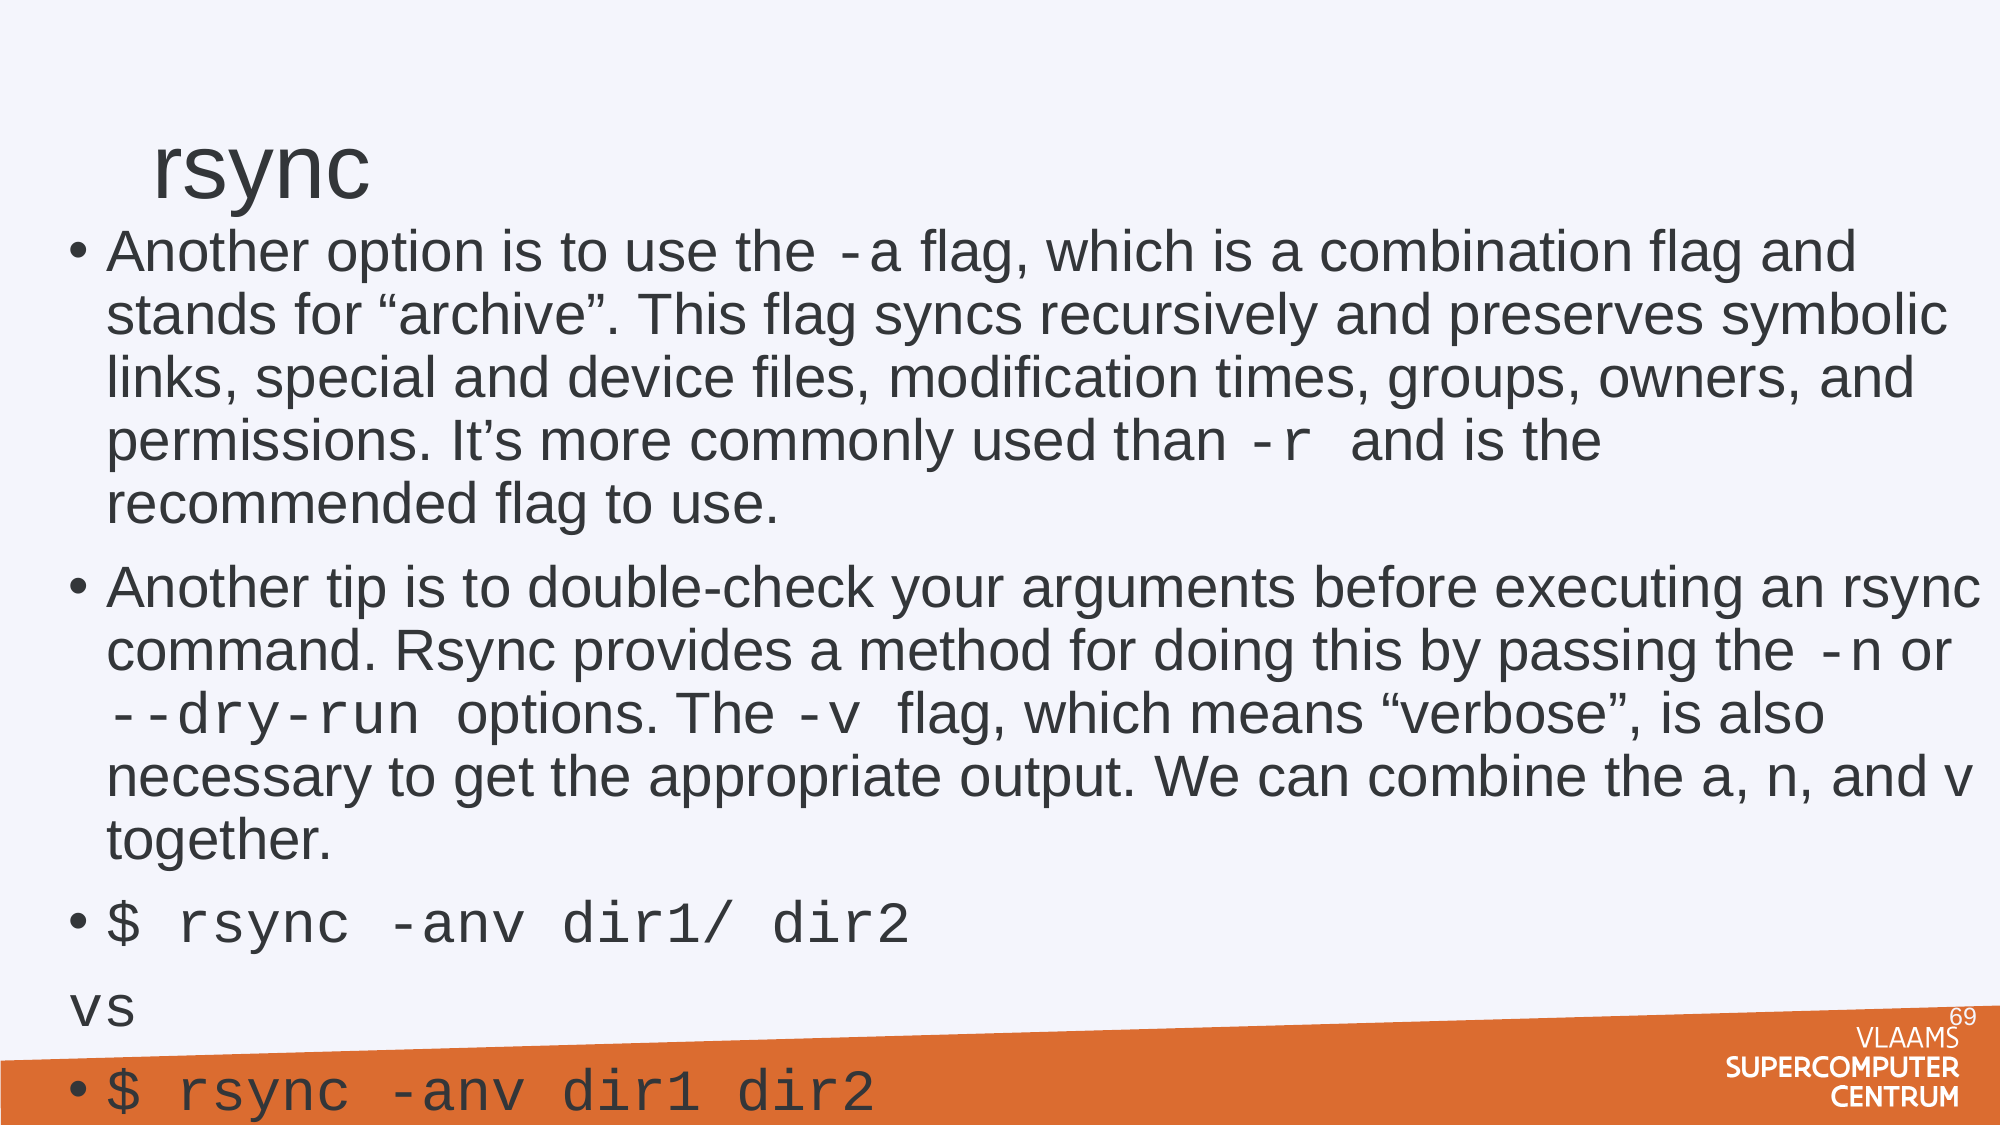

# rsync
Another option is to use the -a flag, which is a combination flag and stands for “archive”. This flag syncs recursively and preserves symbolic links, special and device files, modification times, groups, owners, and permissions. It’s more commonly used than -r and is the recommended flag to use.
Another tip is to double-check your arguments before executing an rsync command. Rsync provides a method for doing this by passing the -n or --dry-run options. The -v flag, which means “verbose”, is also necessary to get the appropriate output. We can combine the a, n, and v together.
$ rsync -anv dir1/ dir2
vs
$ rsync -anv dir1 dir2

69